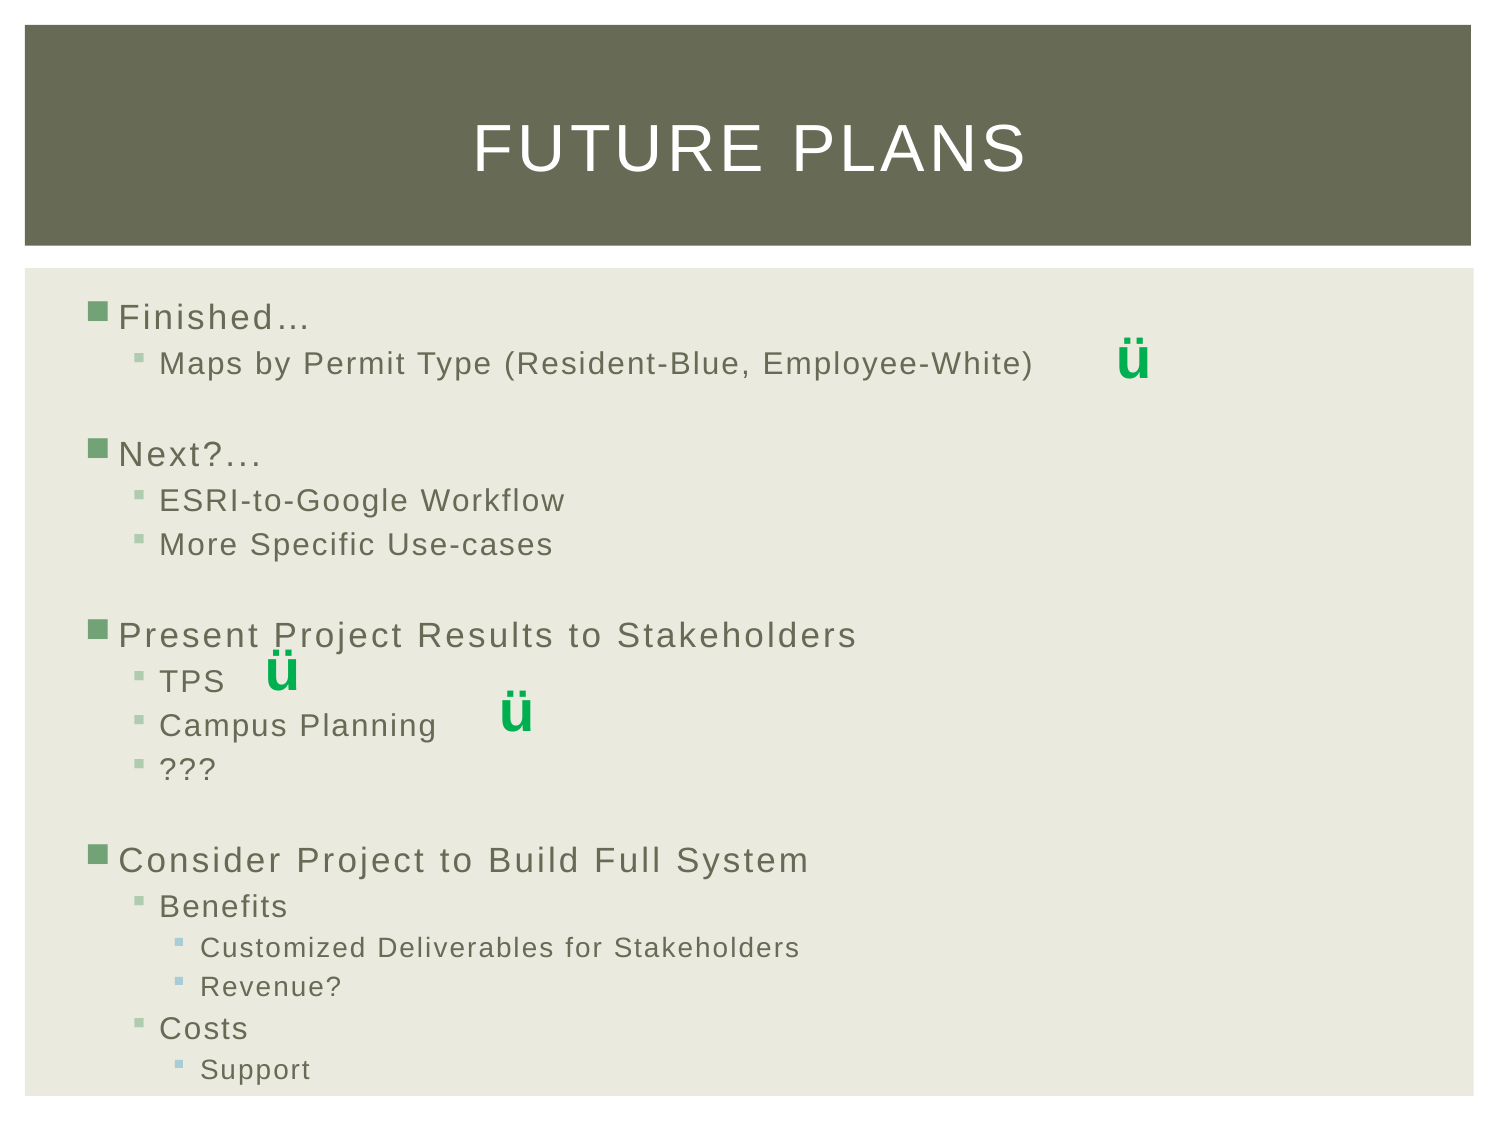

# Future plans
Finished…
Maps by Permit Type (Resident-Blue, Employee-White)

Next?...
ESRI-to-Google Workflow
More Specific Use-cases

Present Project Results to Stakeholders
TPS
Campus Planning
???

Consider Project to Build Full System
Benefits
Customized Deliverables for Stakeholders
Revenue?
Costs
Support

ü
ü
ü